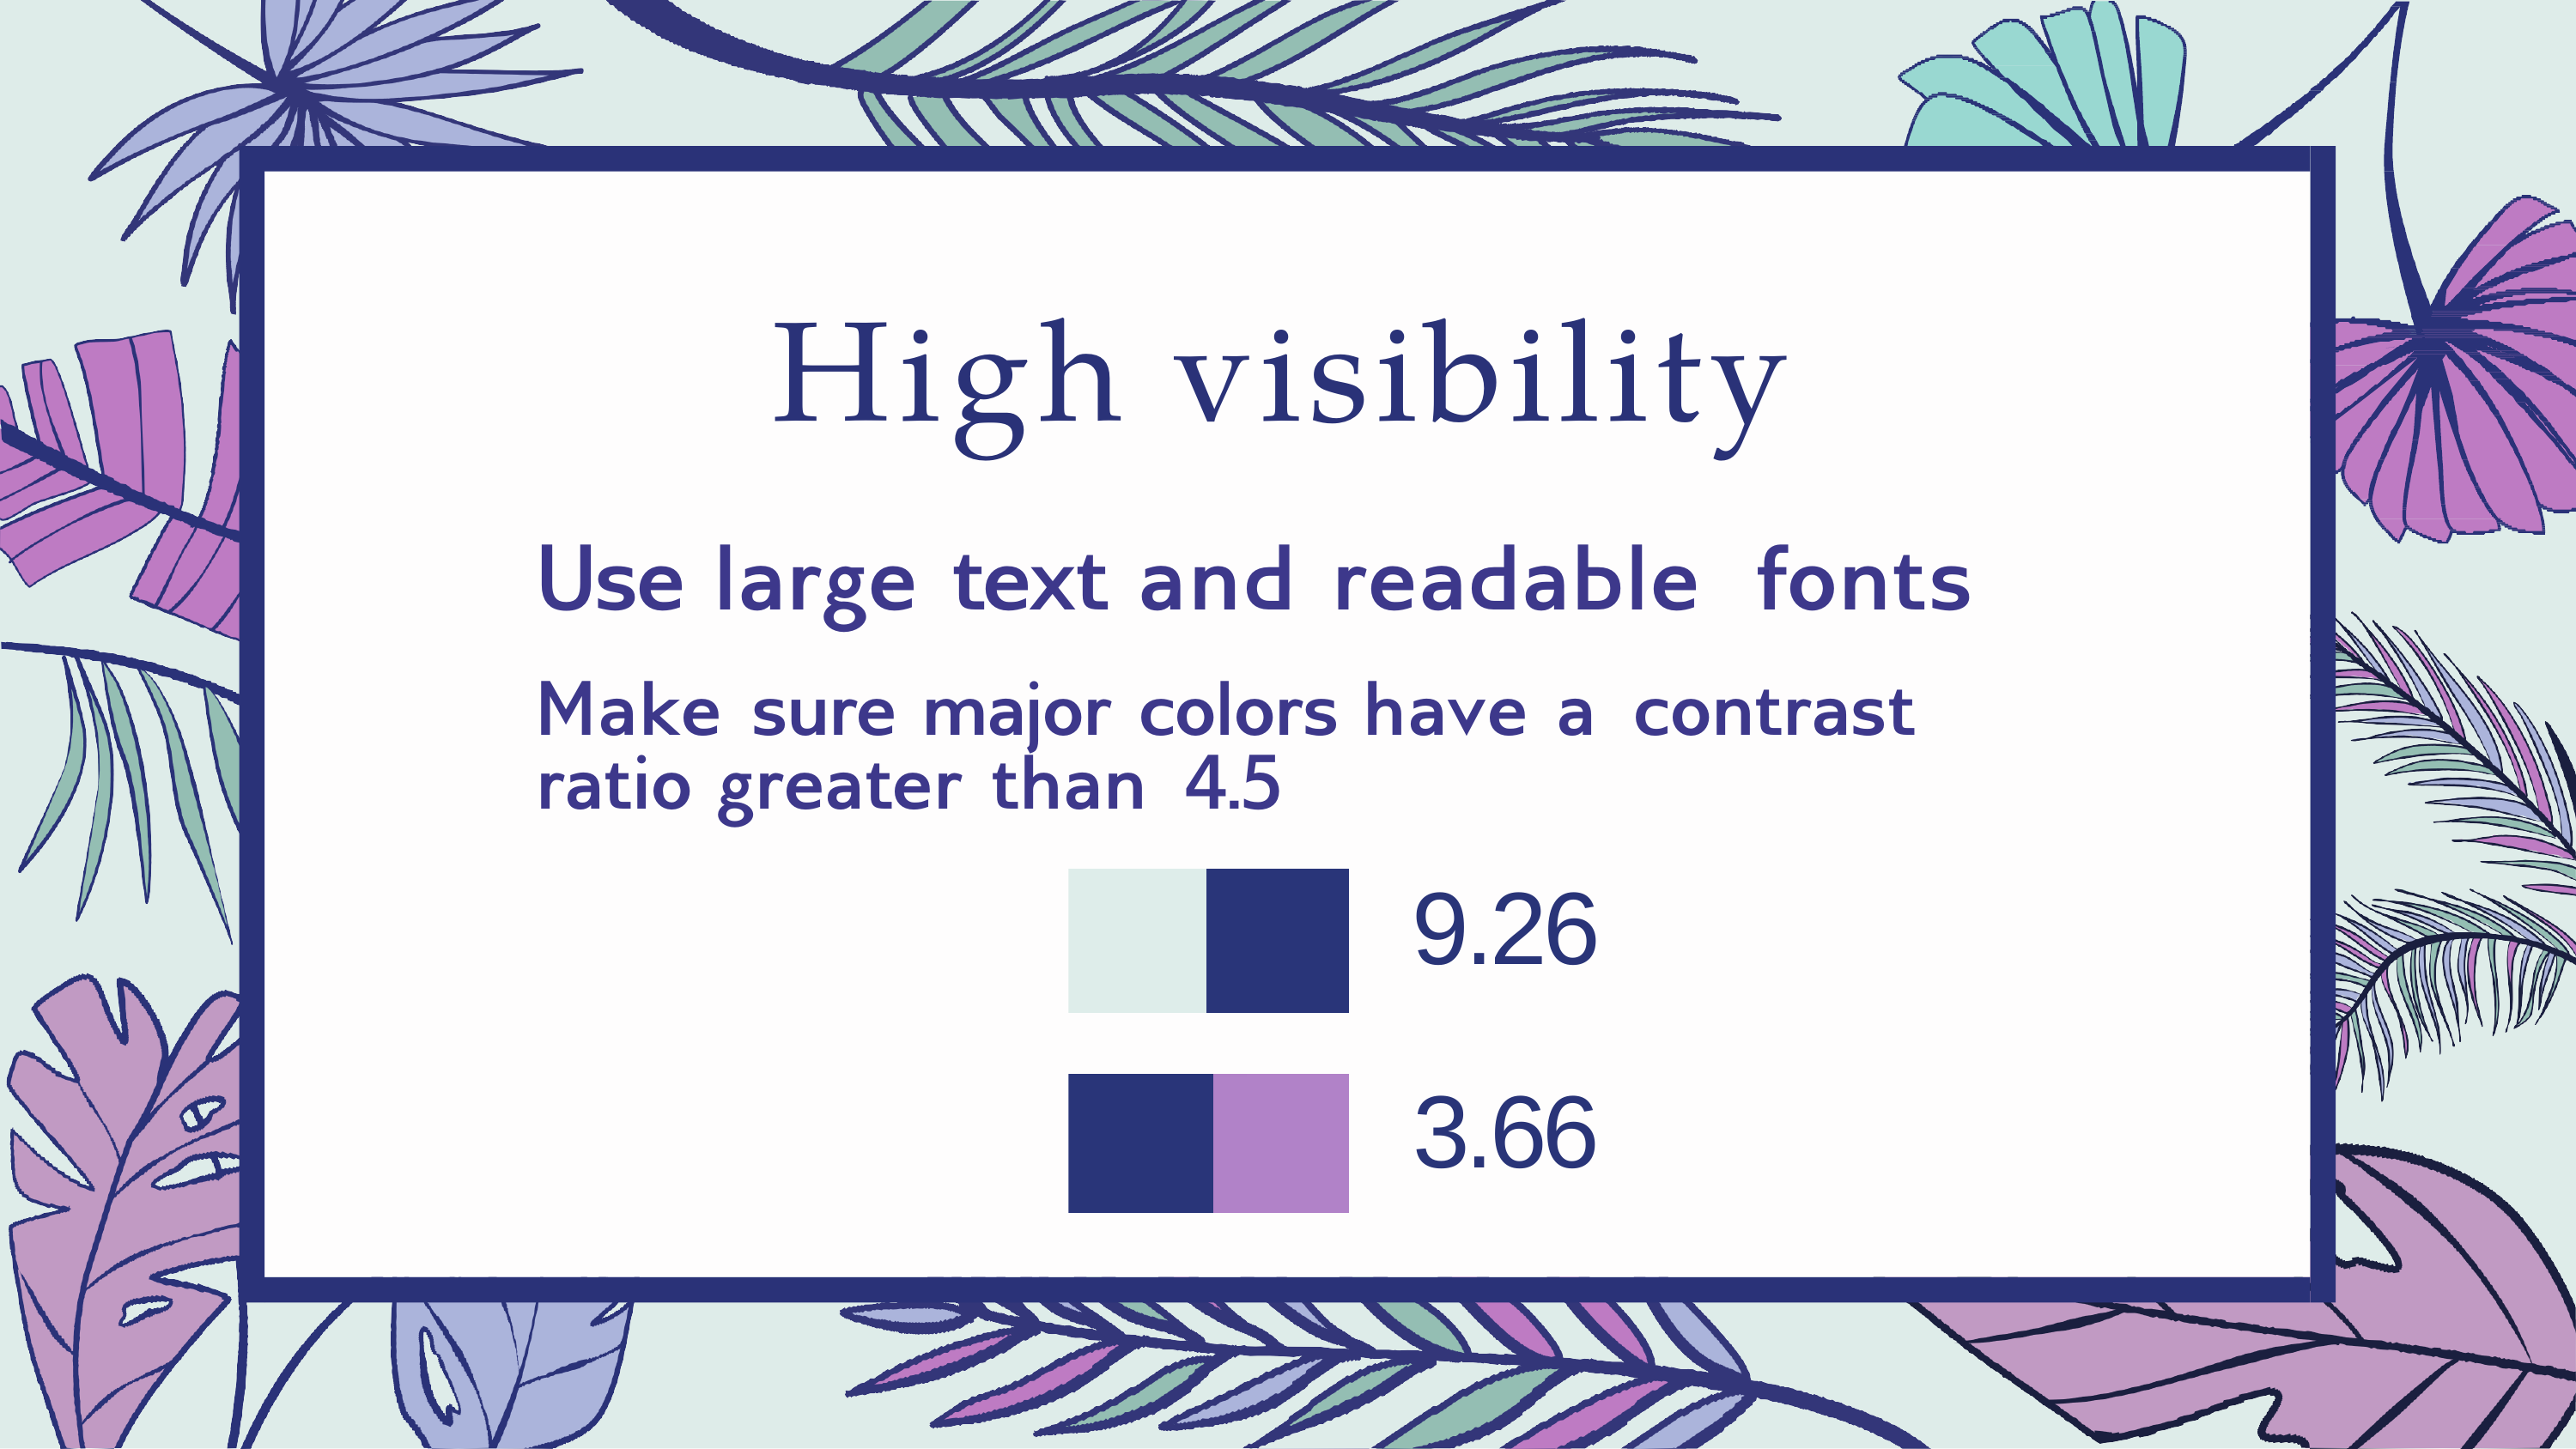

# High visibility

Use large text and readable fonts
Make sure major colors have a contrast  ratio greater than 4.5
9.26
3.66